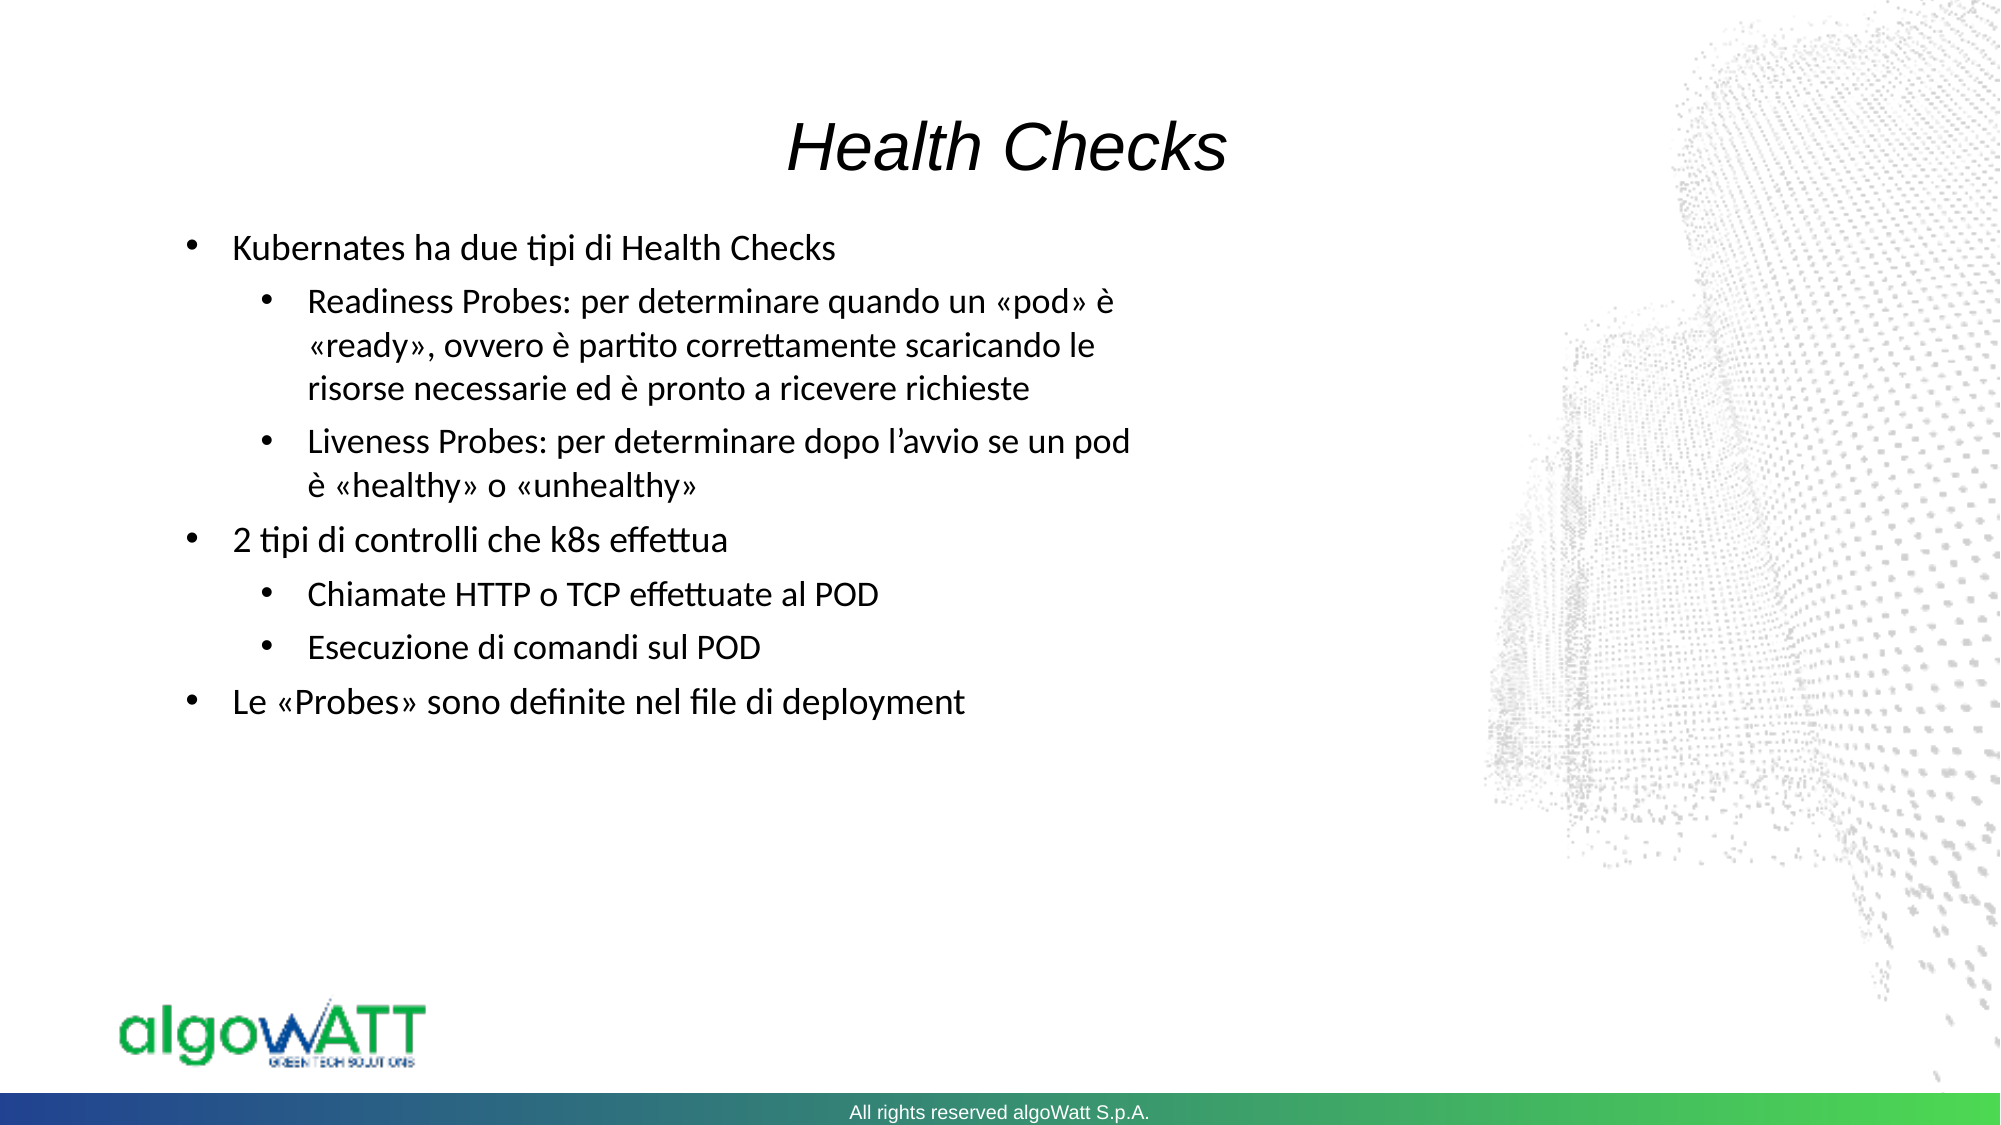

Health Checks
Kubernates ha due tipi di Health Checks
Readiness Probes: per determinare quando un «pod» è «ready», ovvero è partito correttamente scaricando le risorse necessarie ed è pronto a ricevere richieste
Liveness Probes: per determinare dopo l’avvio se un pod è «healthy» o «unhealthy»
2 tipi di controlli che k8s effettua
Chiamate HTTP o TCP effettuate al POD
Esecuzione di comandi sul POD
Le «Probes» sono definite nel file di deployment

All rights reserved algoWatt S.p.A.